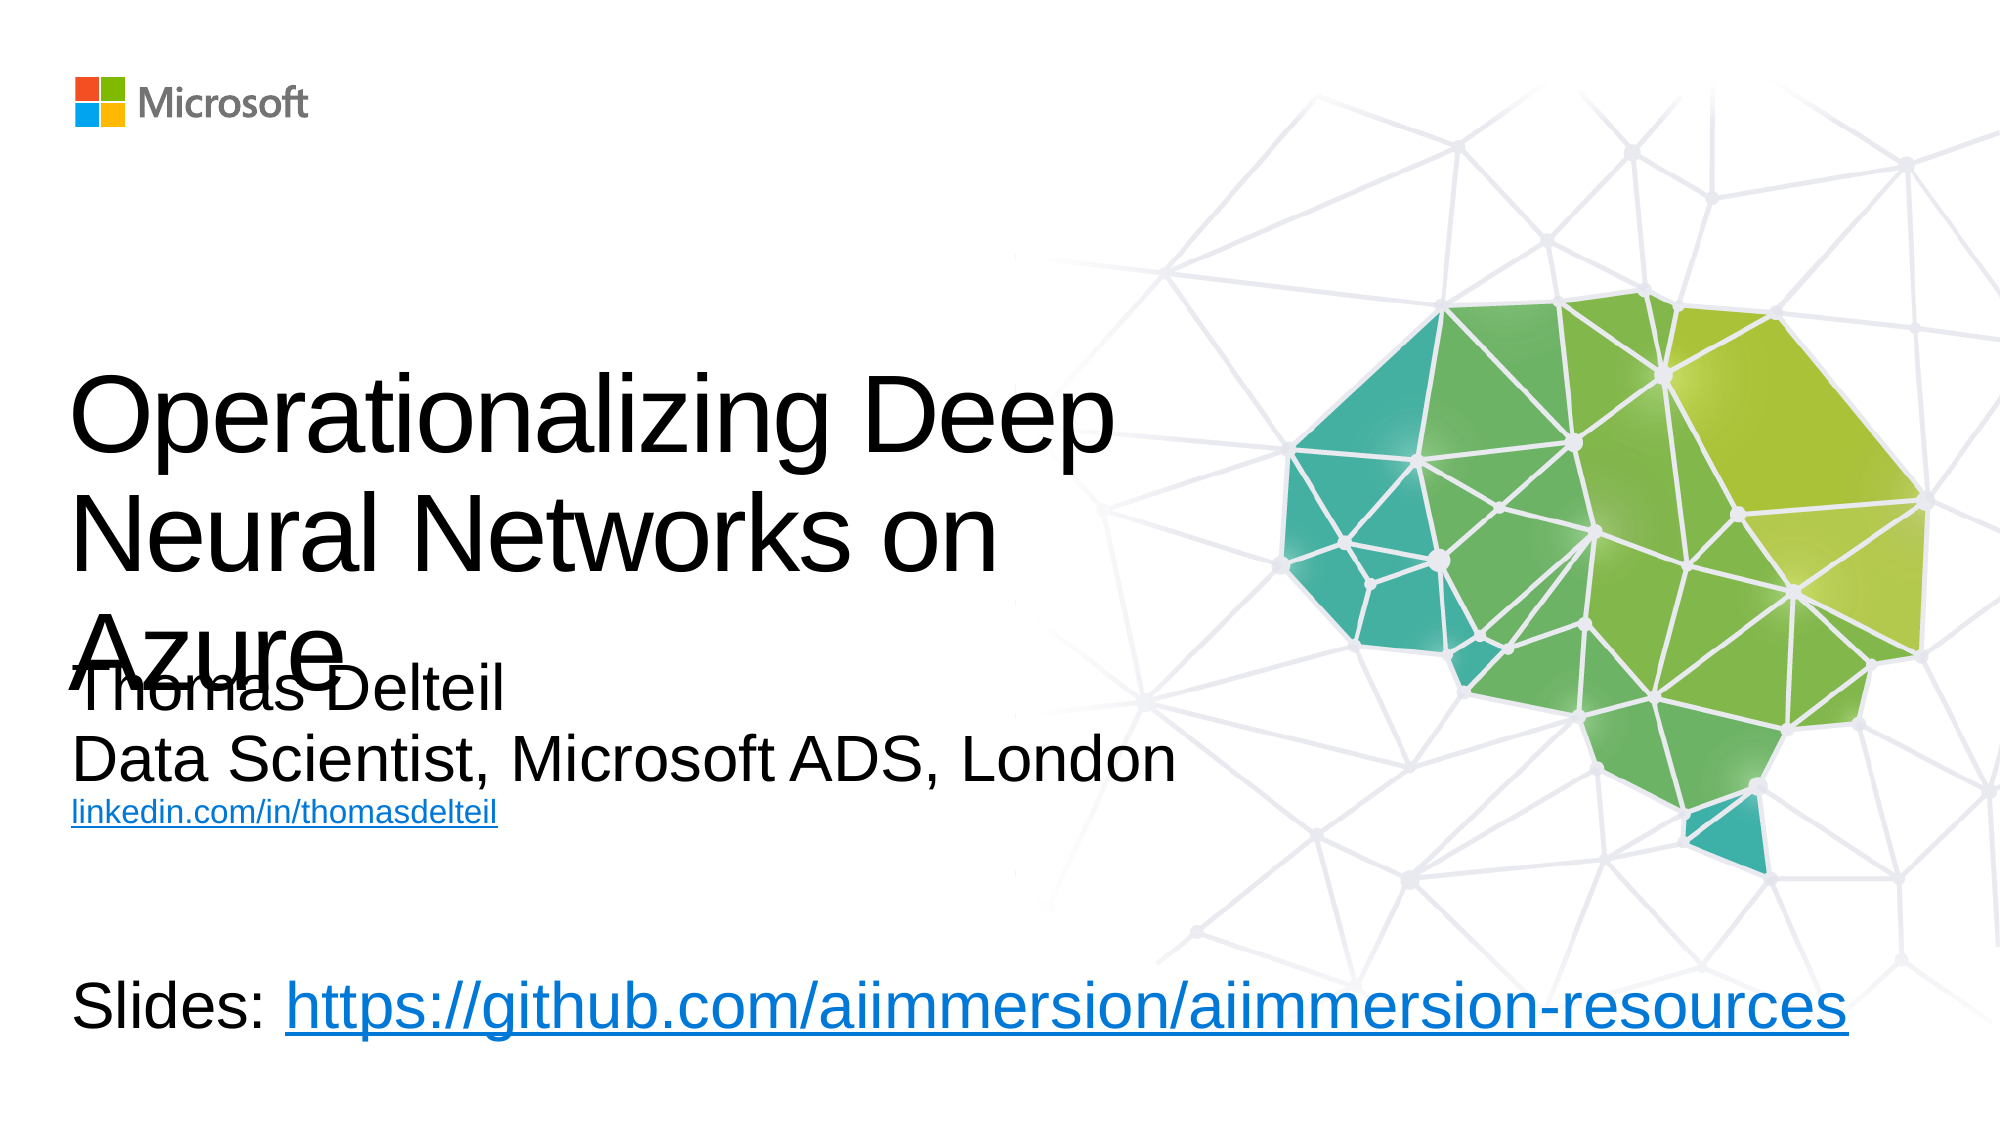

# Operationalizing Deep Neural Networks on Azure
Thomas Delteil
Data Scientist, Microsoft ADS, London
linkedin.com/in/thomasdelteil

Slides: https://github.com/aiimmersion/aiimmersion-resources